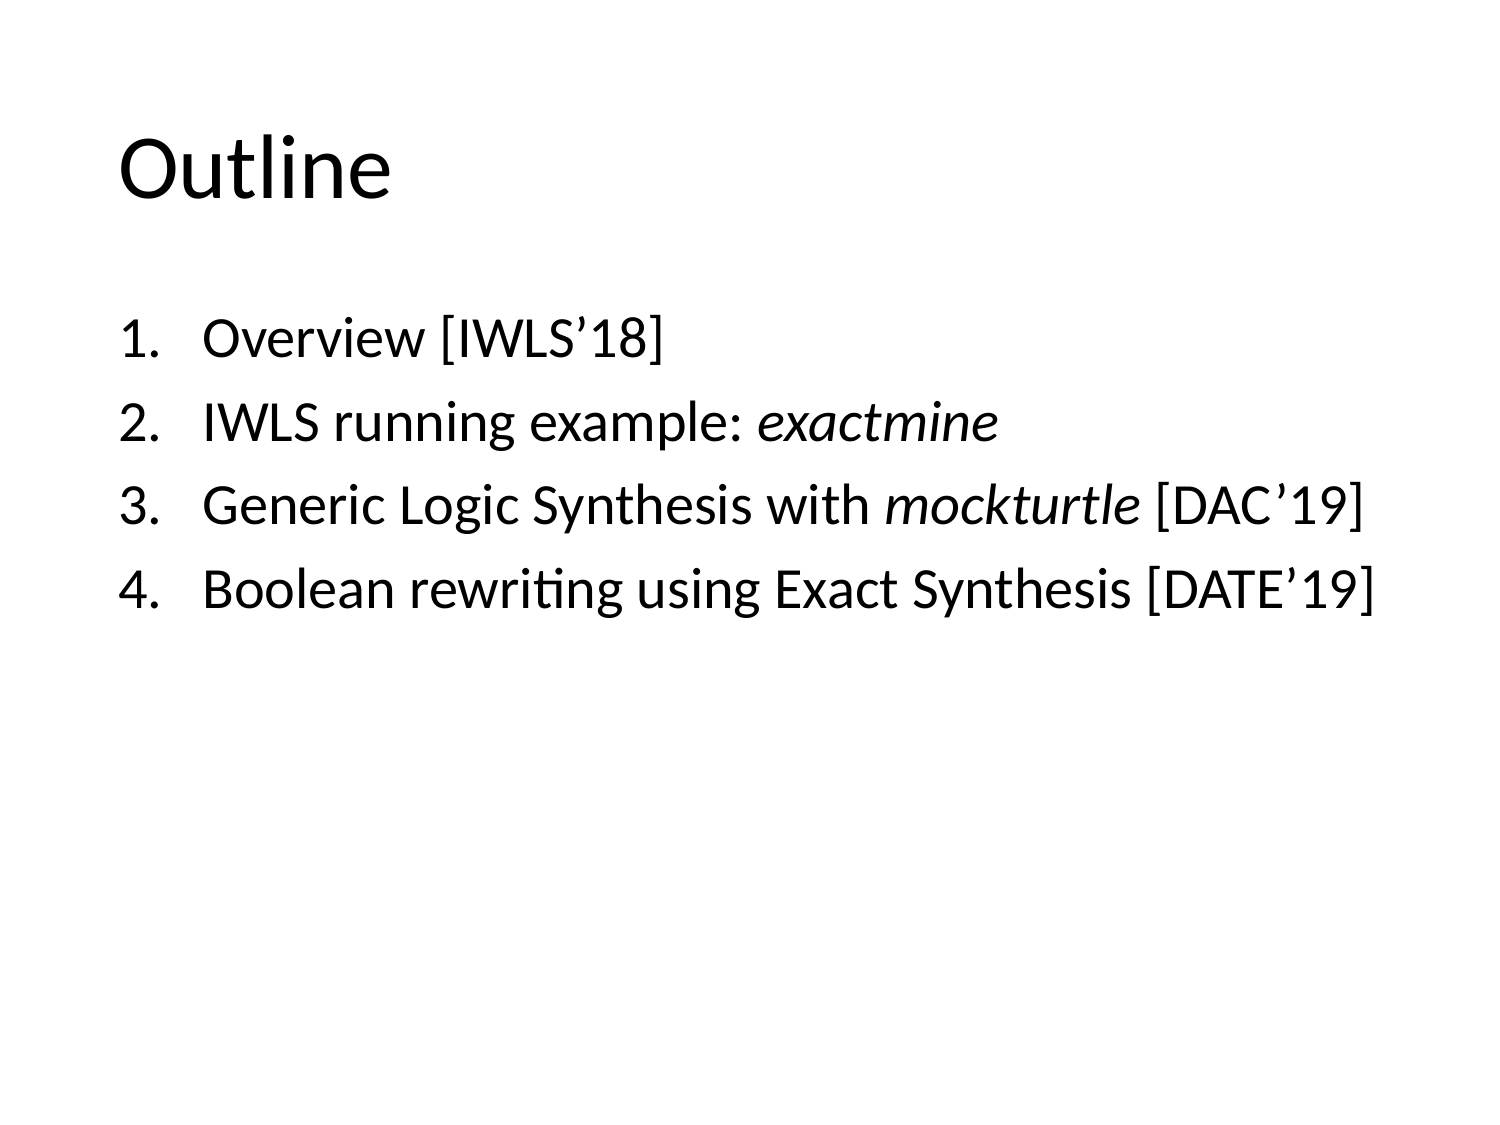

# Outline
Overview [IWLS’18]
IWLS running example: exactmine
Generic Logic Synthesis with mockturtle [DAC’19]
Boolean rewriting using Exact Synthesis [DATE’19]